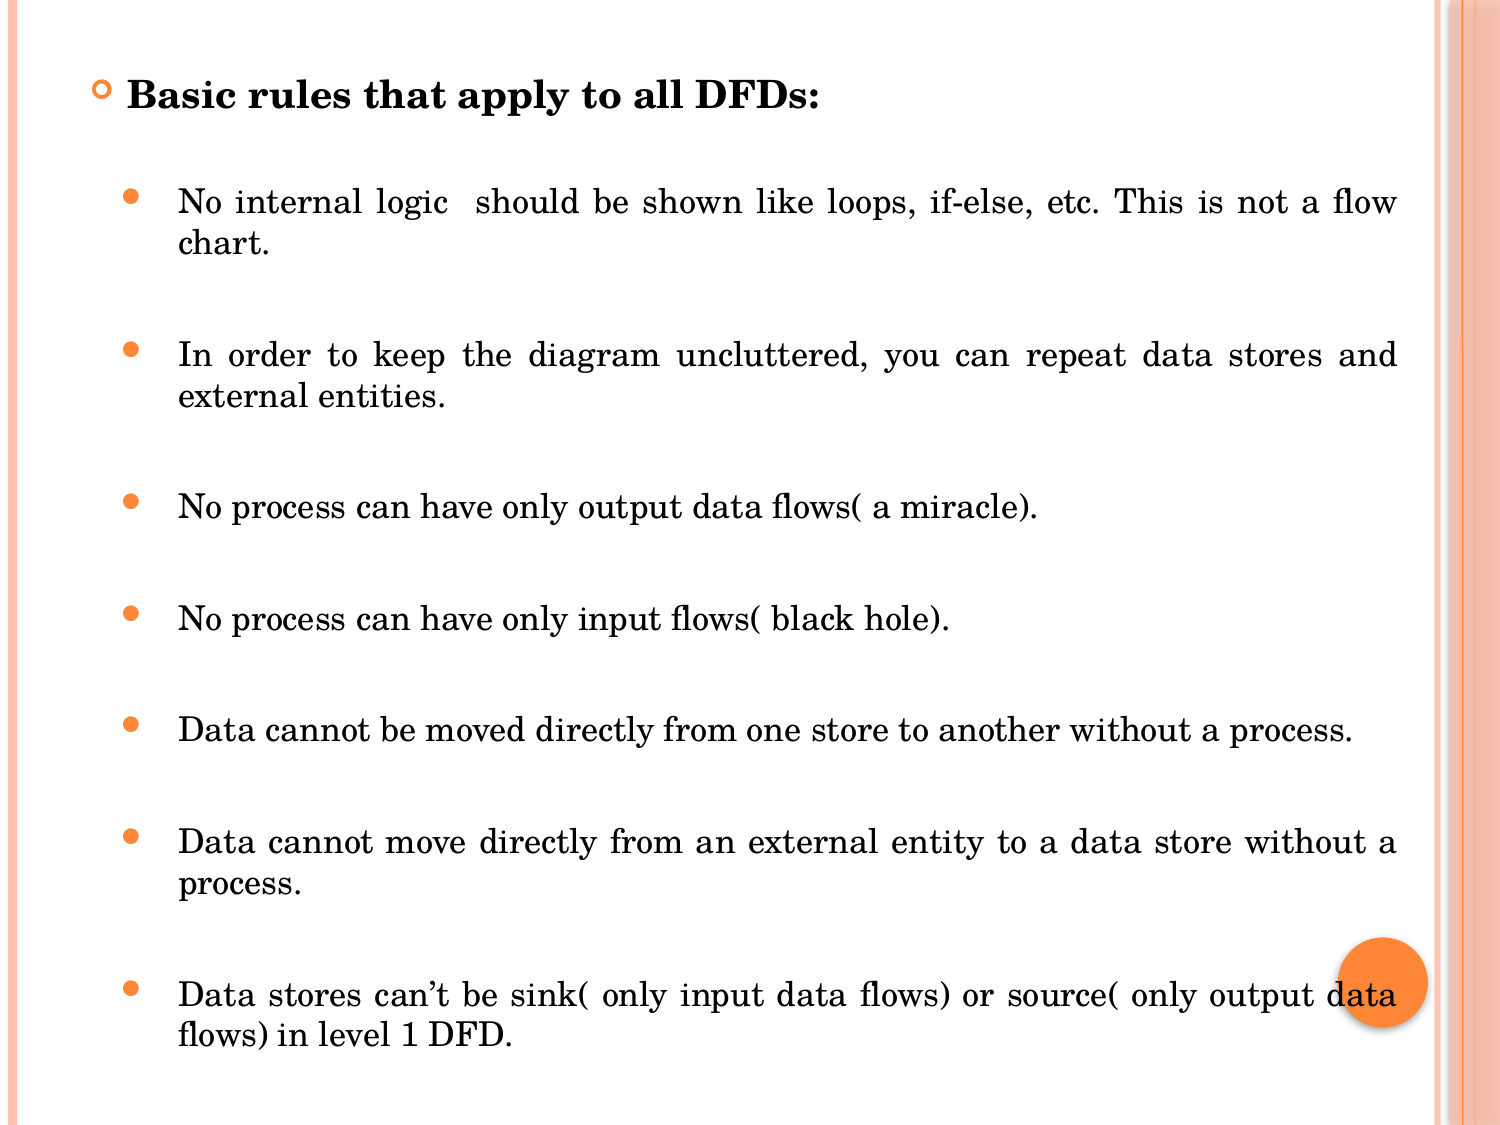

Basic rules that apply to all DFDs:

No internal logic  should be shown like loops, if-else, etc. This is not a flow chart.

In order to keep the diagram uncluttered, you can repeat data stores and external entities.

No process can have only output data flows( a miracle).

No process can have only input flows( black hole).

Data cannot be moved directly from one store to another without a process.

Data cannot move directly from an external entity to a data store without a process.

Data stores can’t be sink( only input data flows) or source( only output data flows) in level 1 DFD.